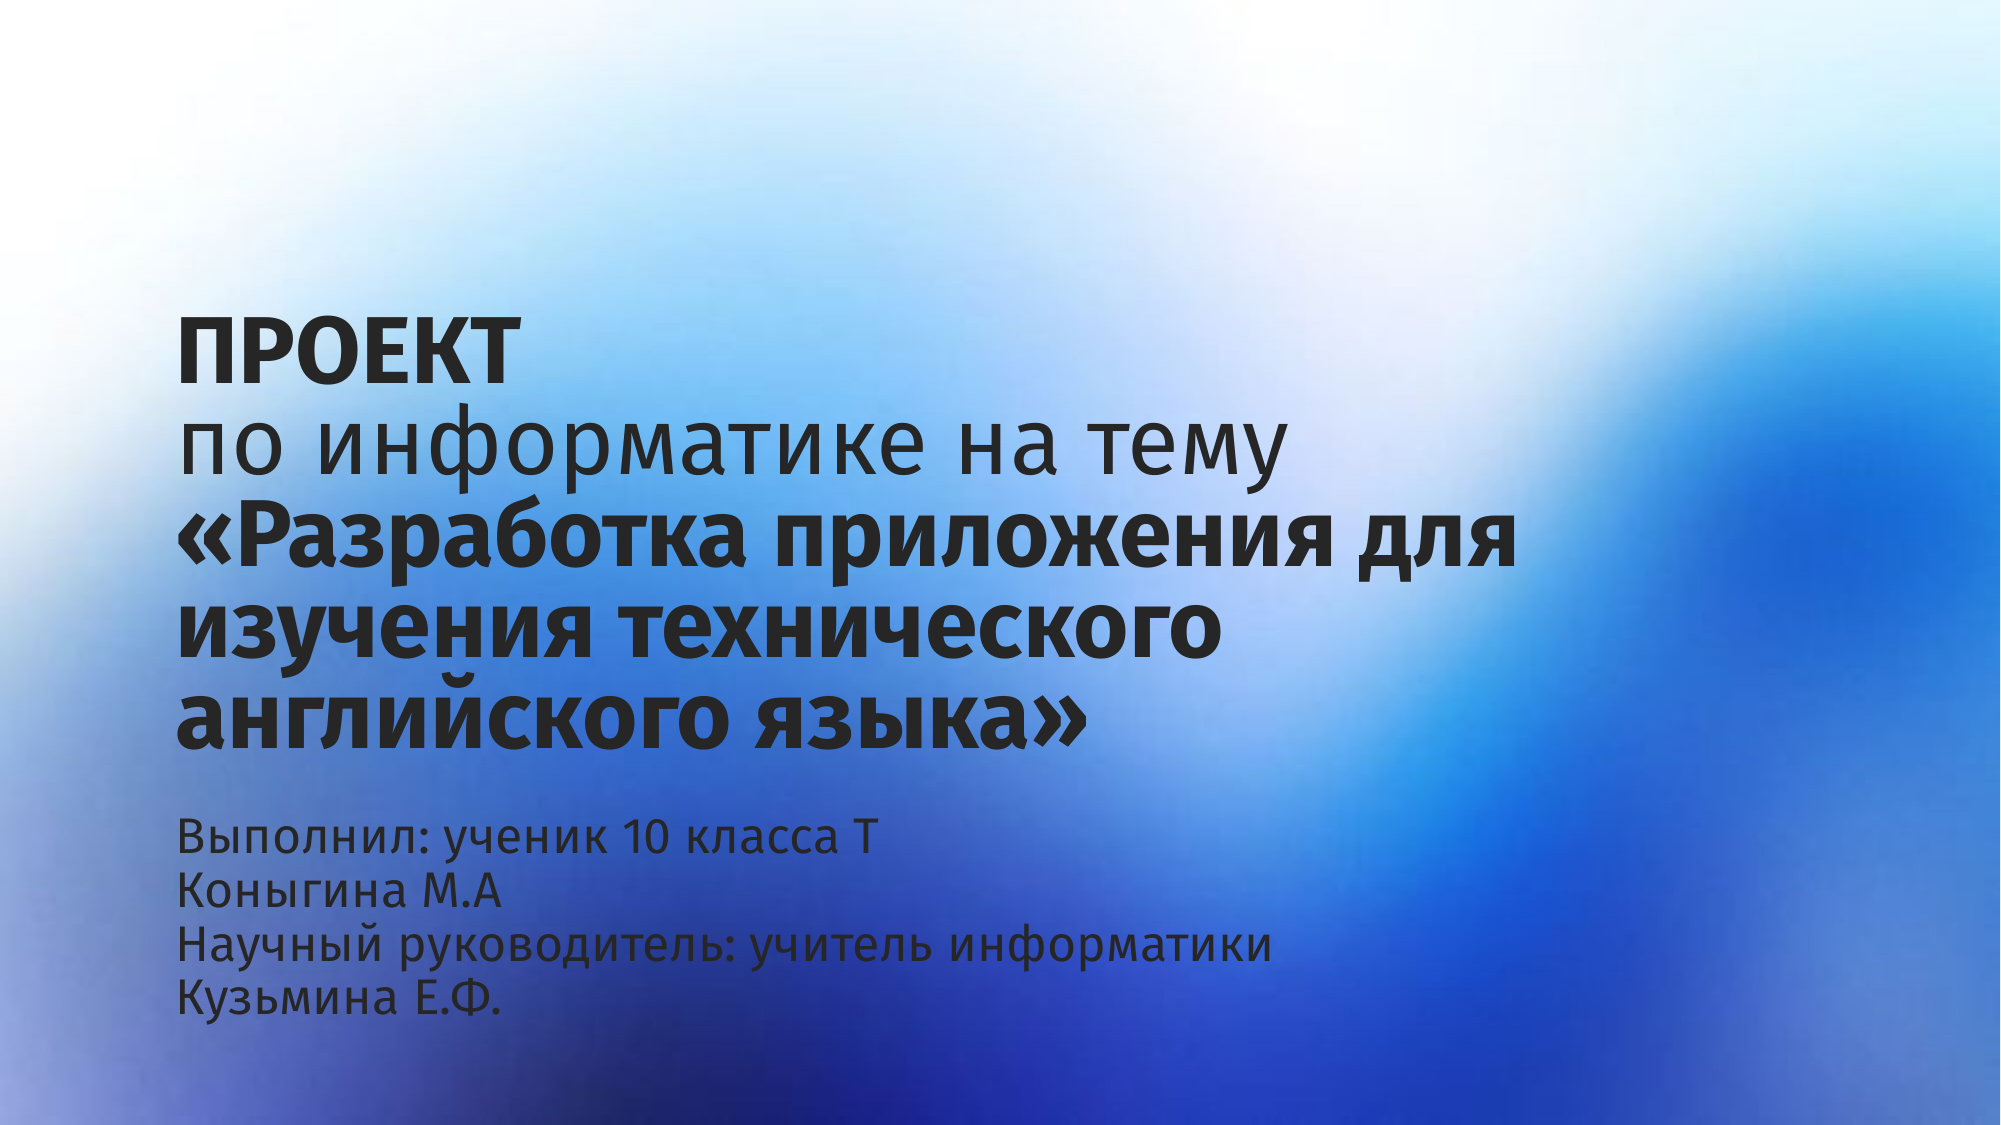

# ПРОЕКТ по информатике на тему «Разработка приложения для изучения технического английского языка»
Выполнил: ученик 10 класса Т
Коныгина М.А
Научный руководитель: учитель информатики
Кузьмина Е.Ф.